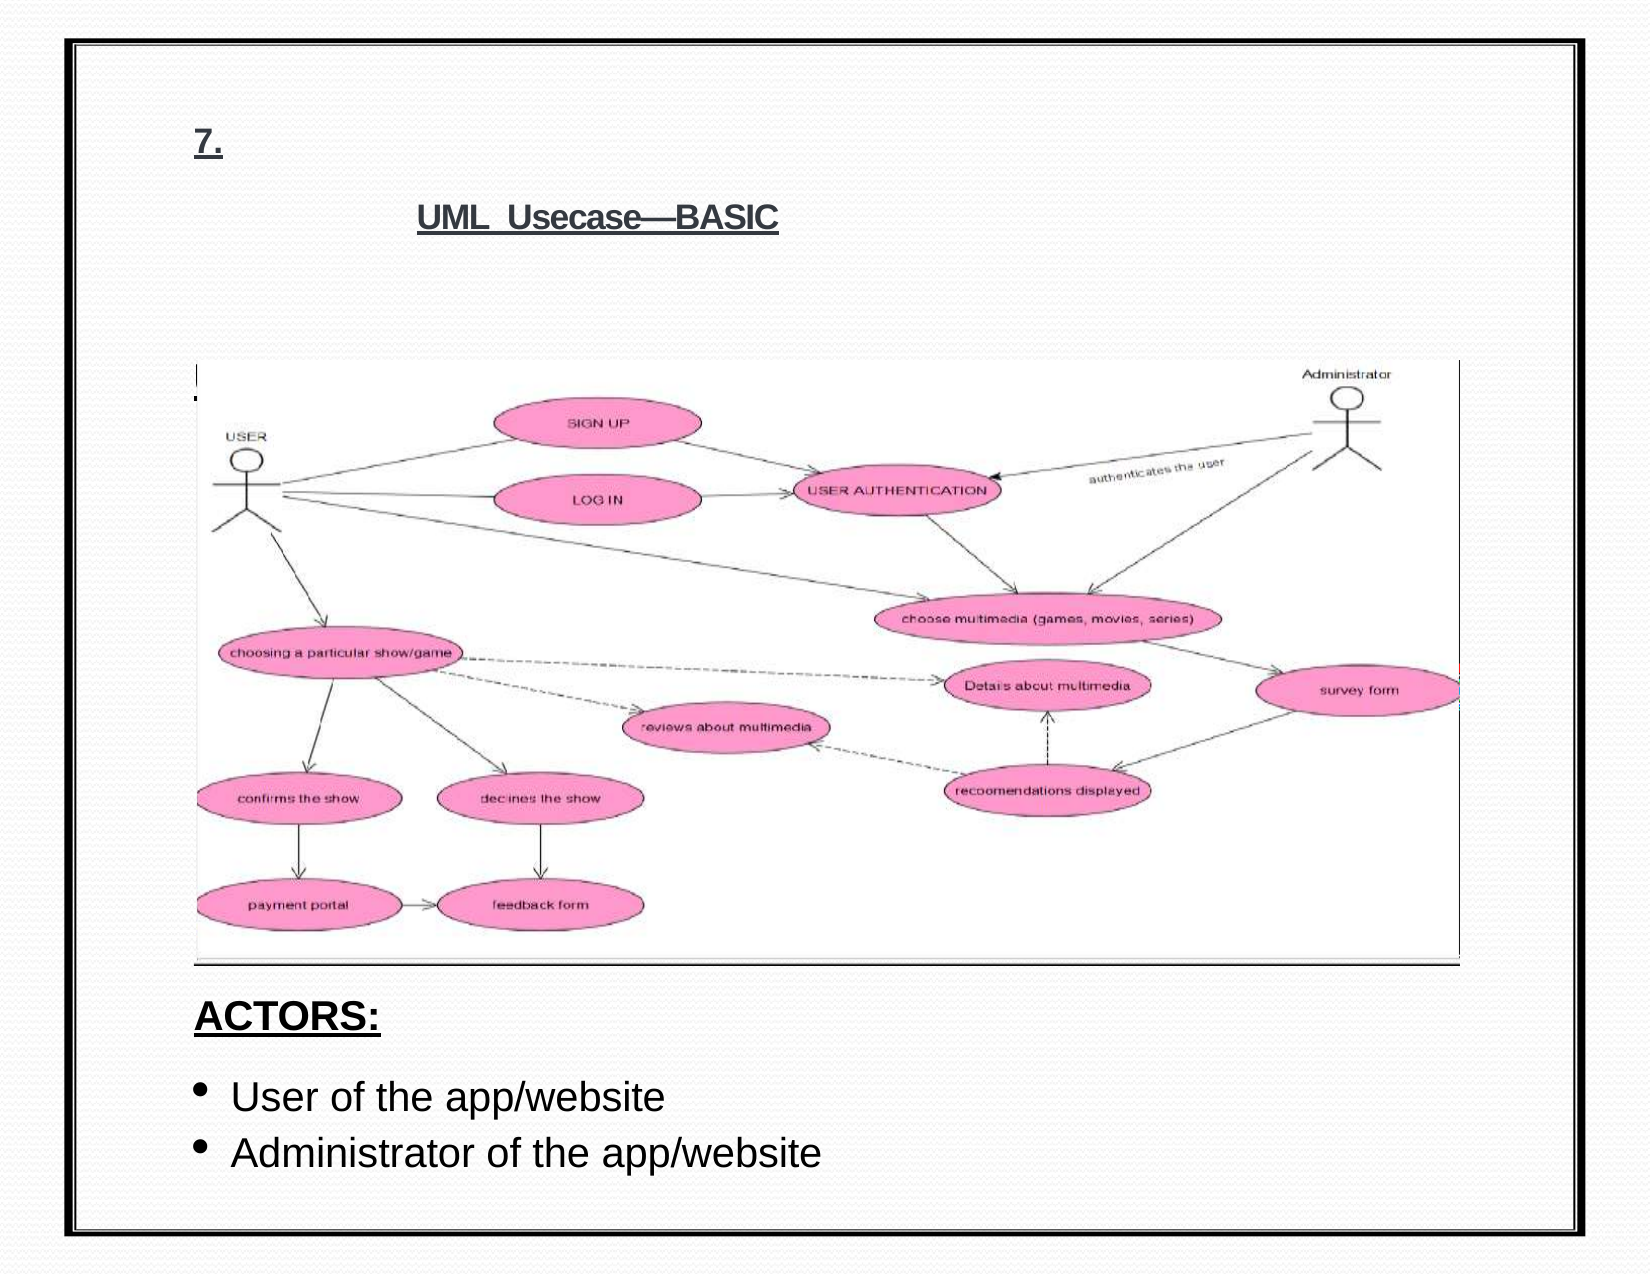

7.
UML_Usecase—BASIC

Use Case Diagram:
ACTORS:
User of the app/website
Administrator of the app/website